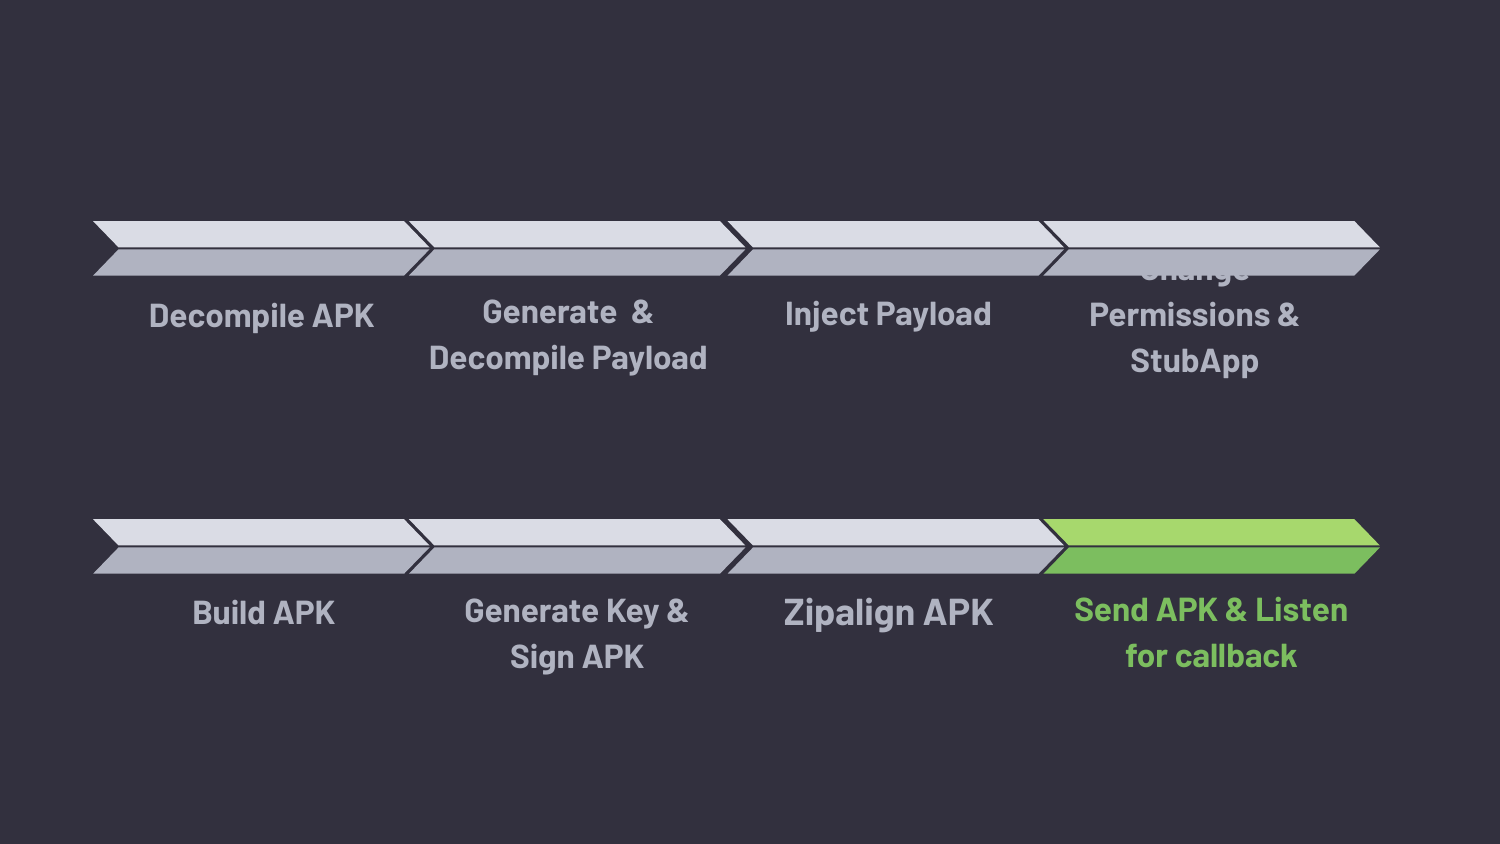

Change Permissions & StubApp

Inject Payload

Decompile APK

Generate  & Decompile Payload

Generate Key &
Sign APK

Build APK

Zipalign APK

Send APK & Listen for callback